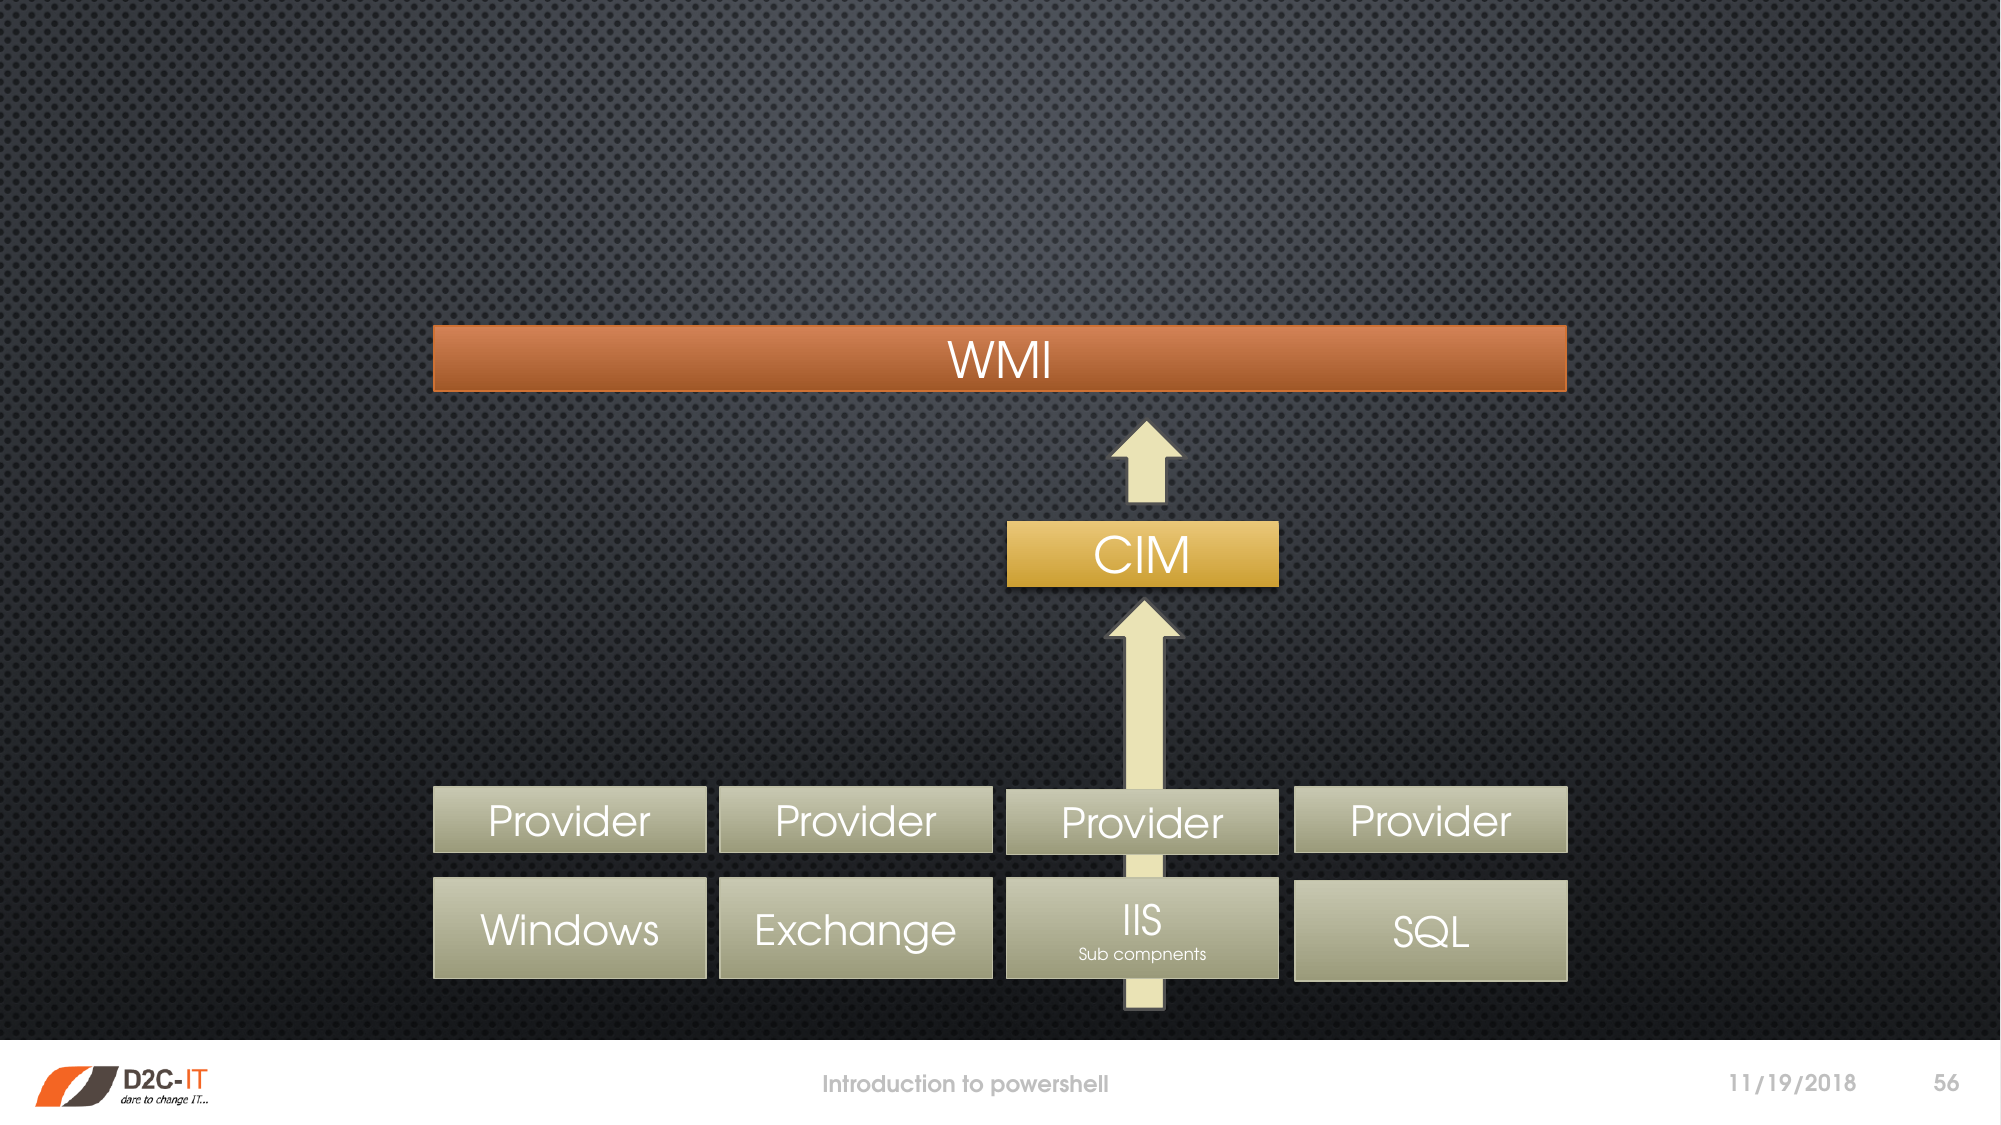

#
WMI

CIM

Provider
Provider
Provider
Provider
IIS
Sub compnents
Exchange
Windows
SQL
11/19/2018
56
Introduction to powershell